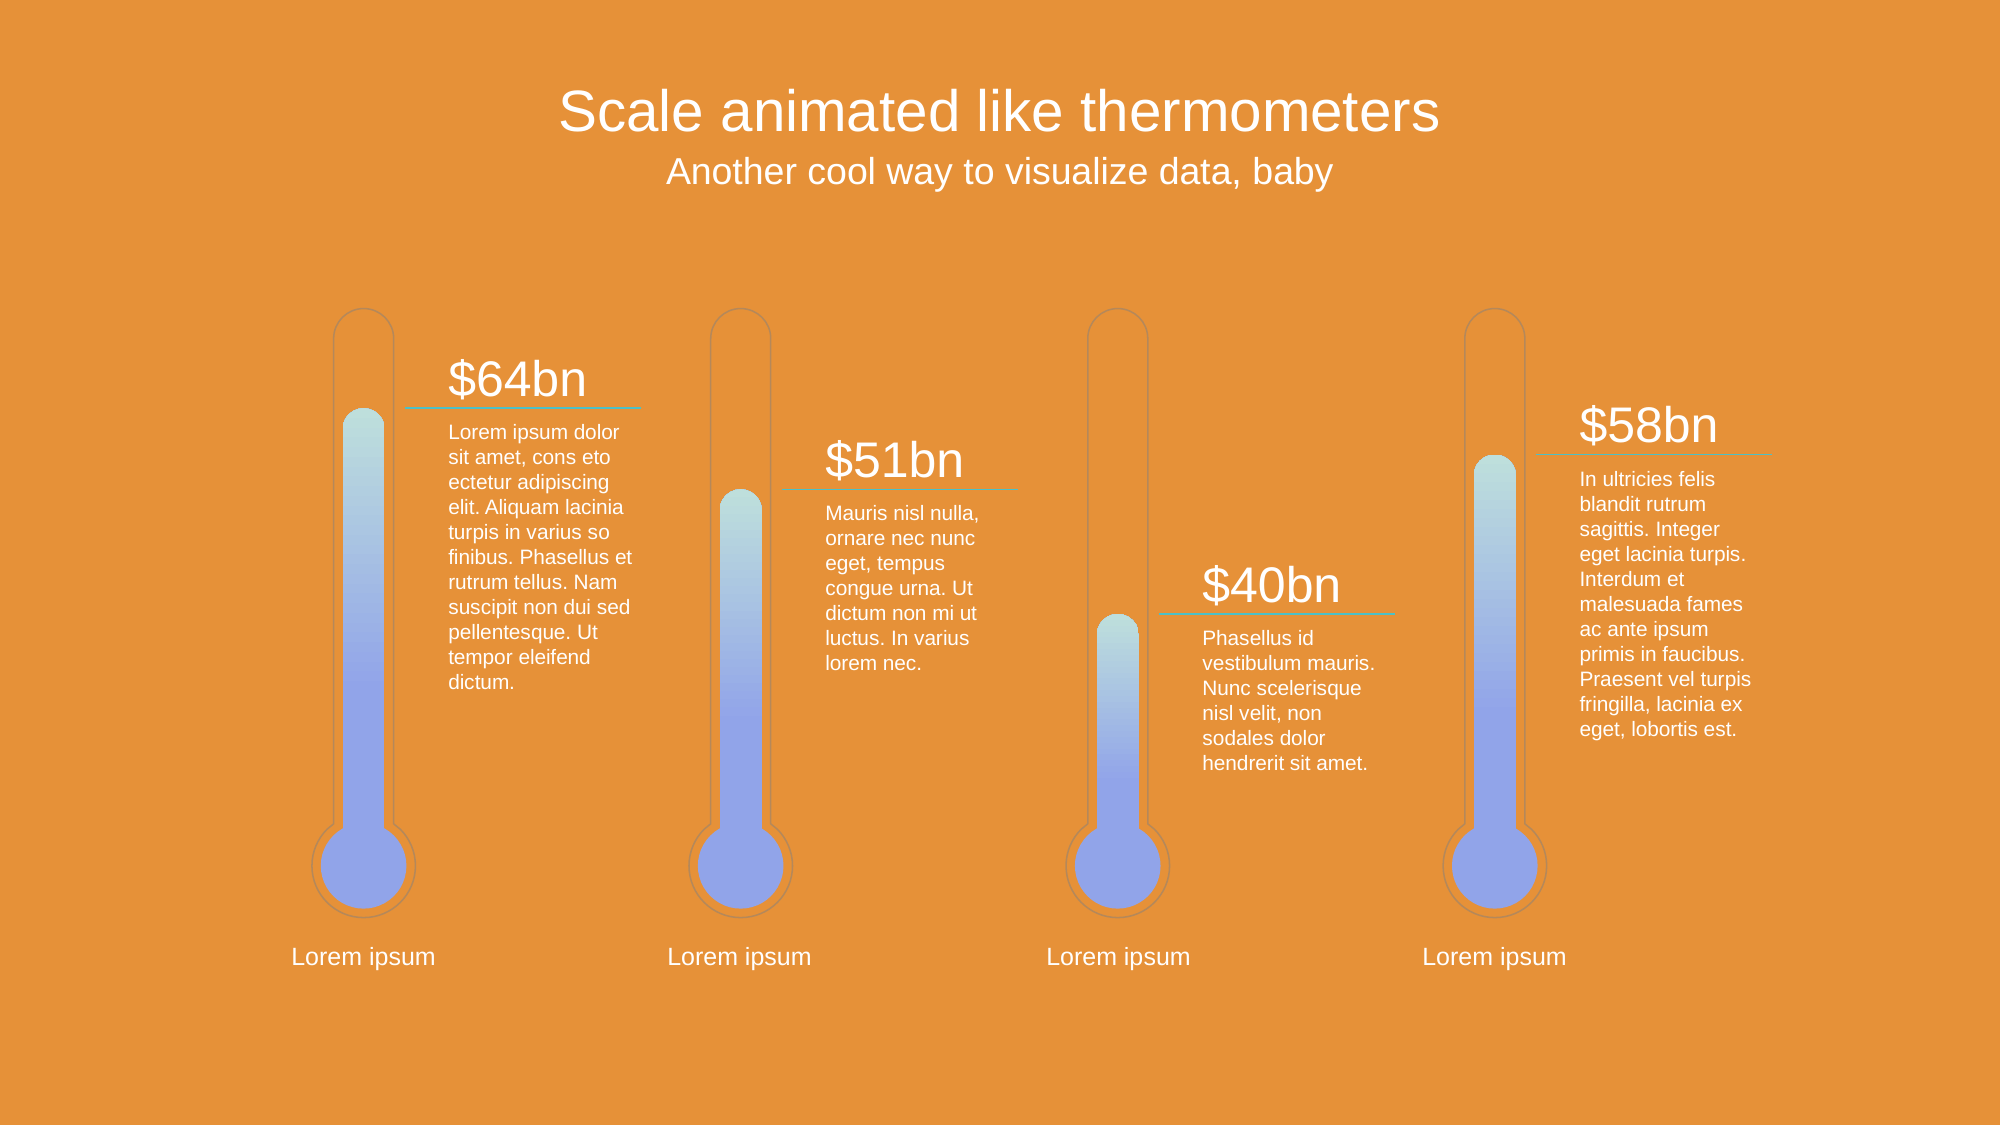

# Scale animated like thermometers
Another cool way to visualize data, baby

$64bn
Lorem ipsum dolor sit amet, cons eto ectetur adipiscing elit. Aliquam lacinia turpis in varius so finibus. Phasellus et rutrum tellus. Nam suscipit non dui sed pellentesque. Ut tempor eleifend dictum.
$58bn
In ultricies felis blandit rutrum sagittis. Integer eget lacinia turpis. Interdum et malesuada fames ac ante ipsum primis in faucibus. Praesent vel turpis fringilla, lacinia ex eget, lobortis est.

$51bn
Mauris nisl nulla, ornare nec nunc eget, tempus congue urna. Ut dictum non mi ut luctus. In varius lorem nec.

$40bn
Phasellus id vestibulum mauris. Nunc scelerisque nisl velit, non sodales dolor hendrerit sit amet.

Lorem ipsum
Lorem ipsum
Lorem ipsum
Lorem ipsum